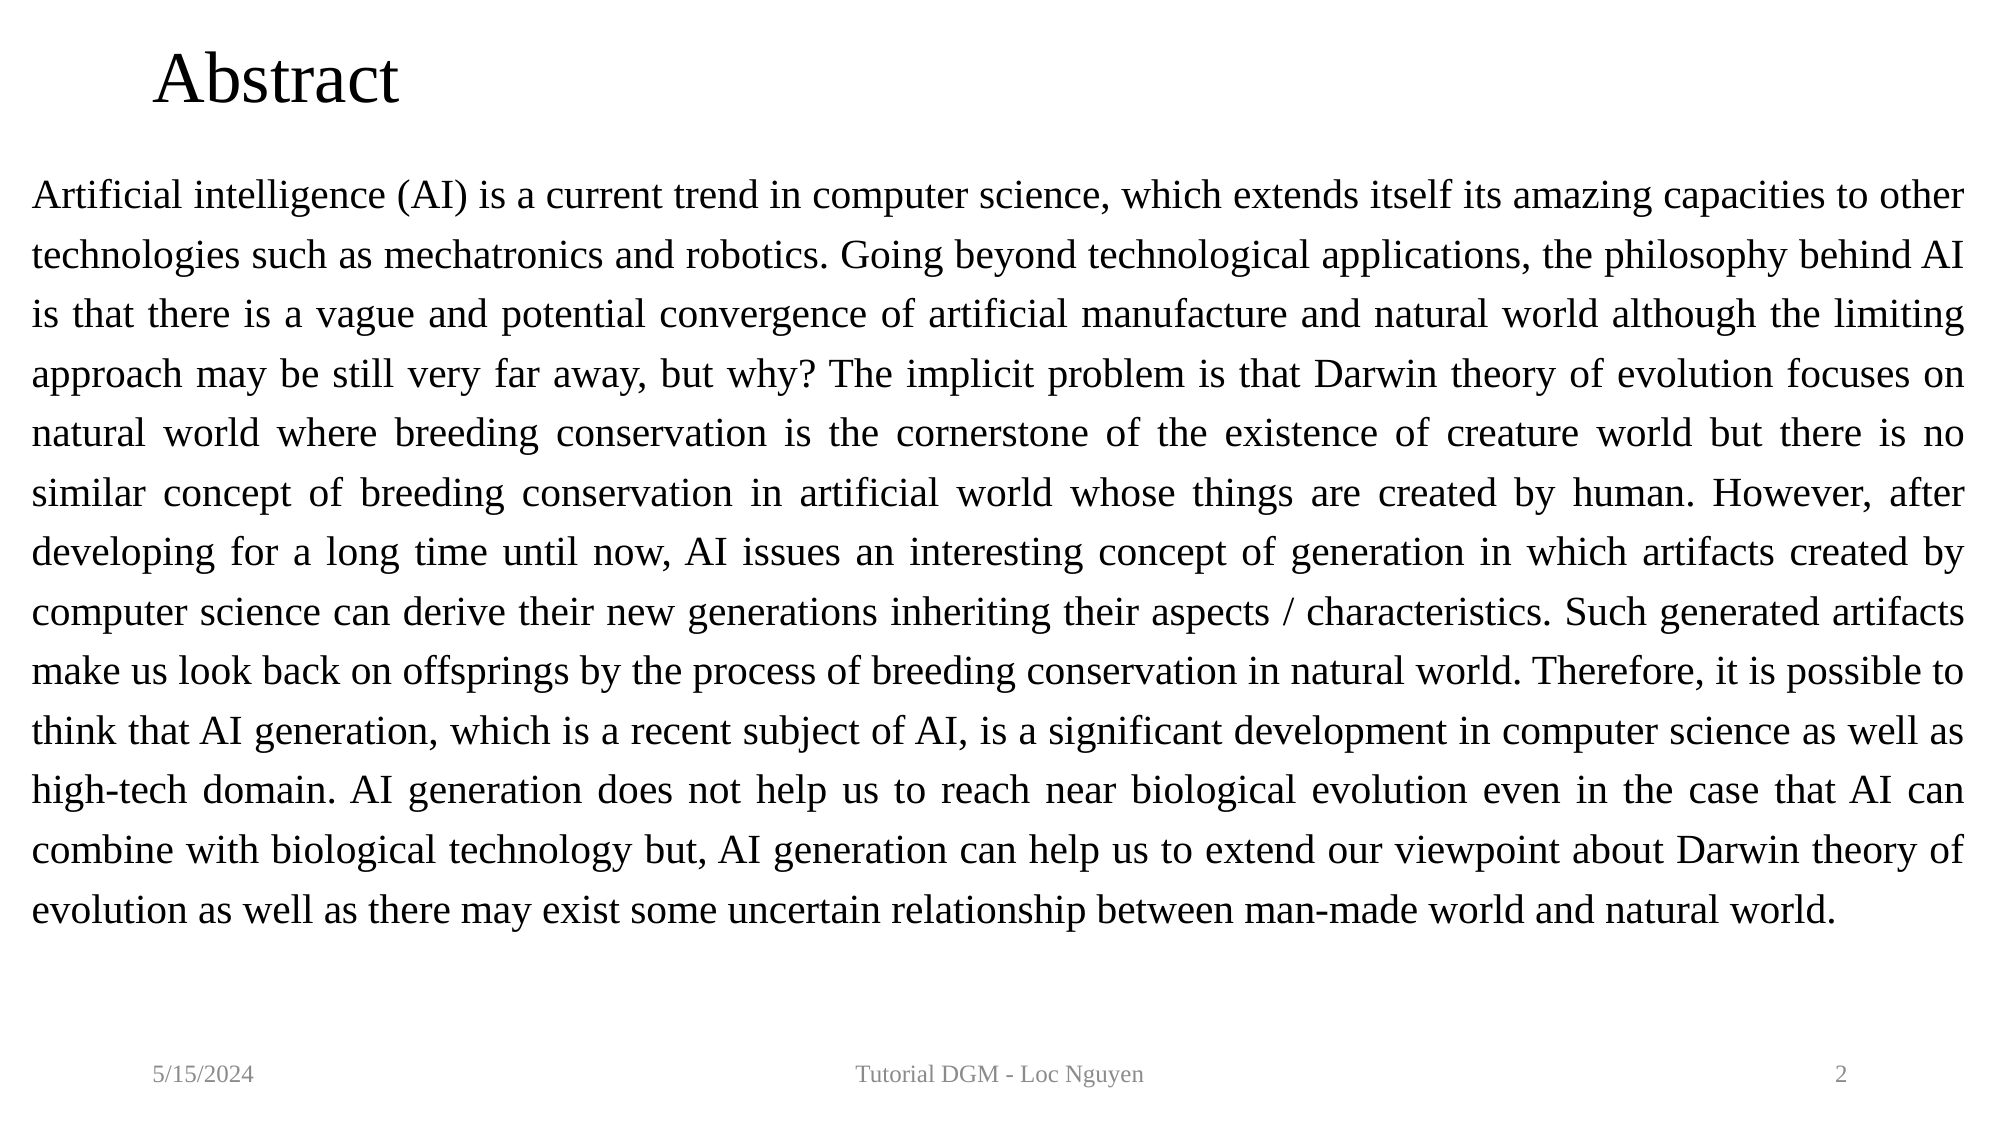

# Abstract
Artificial intelligence (AI) is a current trend in computer science, which extends itself its amazing capacities to other technologies such as mechatronics and robotics. Going beyond technological applications, the philosophy behind AI is that there is a vague and potential convergence of artificial manufacture and natural world although the limiting approach may be still very far away, but why? The implicit problem is that Darwin theory of evolution focuses on natural world where breeding conservation is the cornerstone of the existence of creature world but there is no similar concept of breeding conservation in artificial world whose things are created by human. However, after developing for a long time until now, AI issues an interesting concept of generation in which artifacts created by computer science can derive their new generations inheriting their aspects / characteristics. Such generated artifacts make us look back on offsprings by the process of breeding conservation in natural world. Therefore, it is possible to think that AI generation, which is a recent subject of AI, is a significant development in computer science as well as high-tech domain. AI generation does not help us to reach near biological evolution even in the case that AI can combine with biological technology but, AI generation can help us to extend our viewpoint about Darwin theory of evolution as well as there may exist some uncertain relationship between man-made world and natural world.
5/15/2024
Tutorial DGM - Loc Nguyen
2